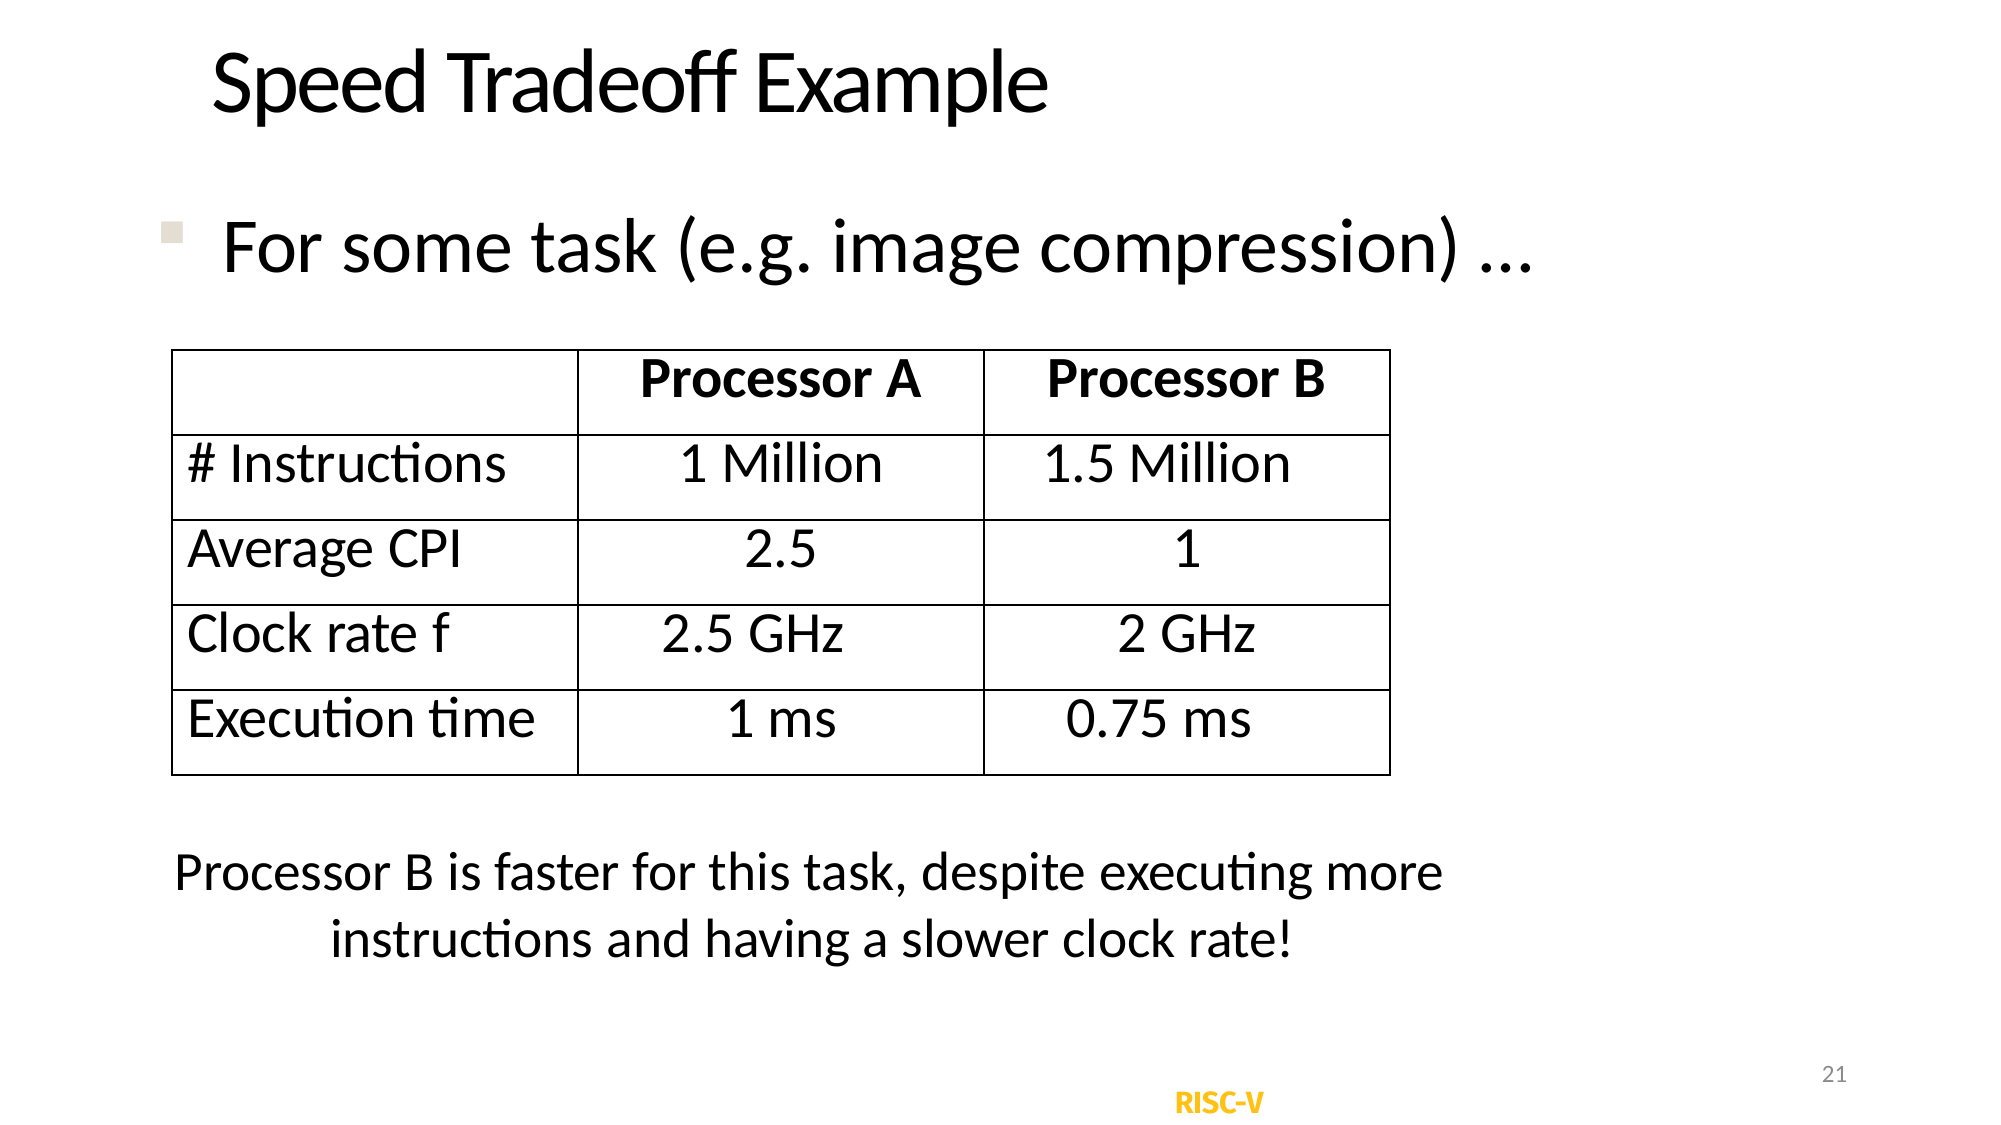

# Speed Tradeoff Example
For some task (e.g. image compression) …
|  | Processor A | Processor B |
| --- | --- | --- |
| # Instructions | 1 Million | 1.5 Million |
| Average CPI | 2.5 | 1 |
| Clock rate f | 2.5 GHz | 2 GHz |
| Execution time | 1 ms | 0.75 ms |
Processor B is faster for this task, despite executing more  instructions and having a slower clock rate!
Garcia, Nikolić
14
21
RISC-V (14)